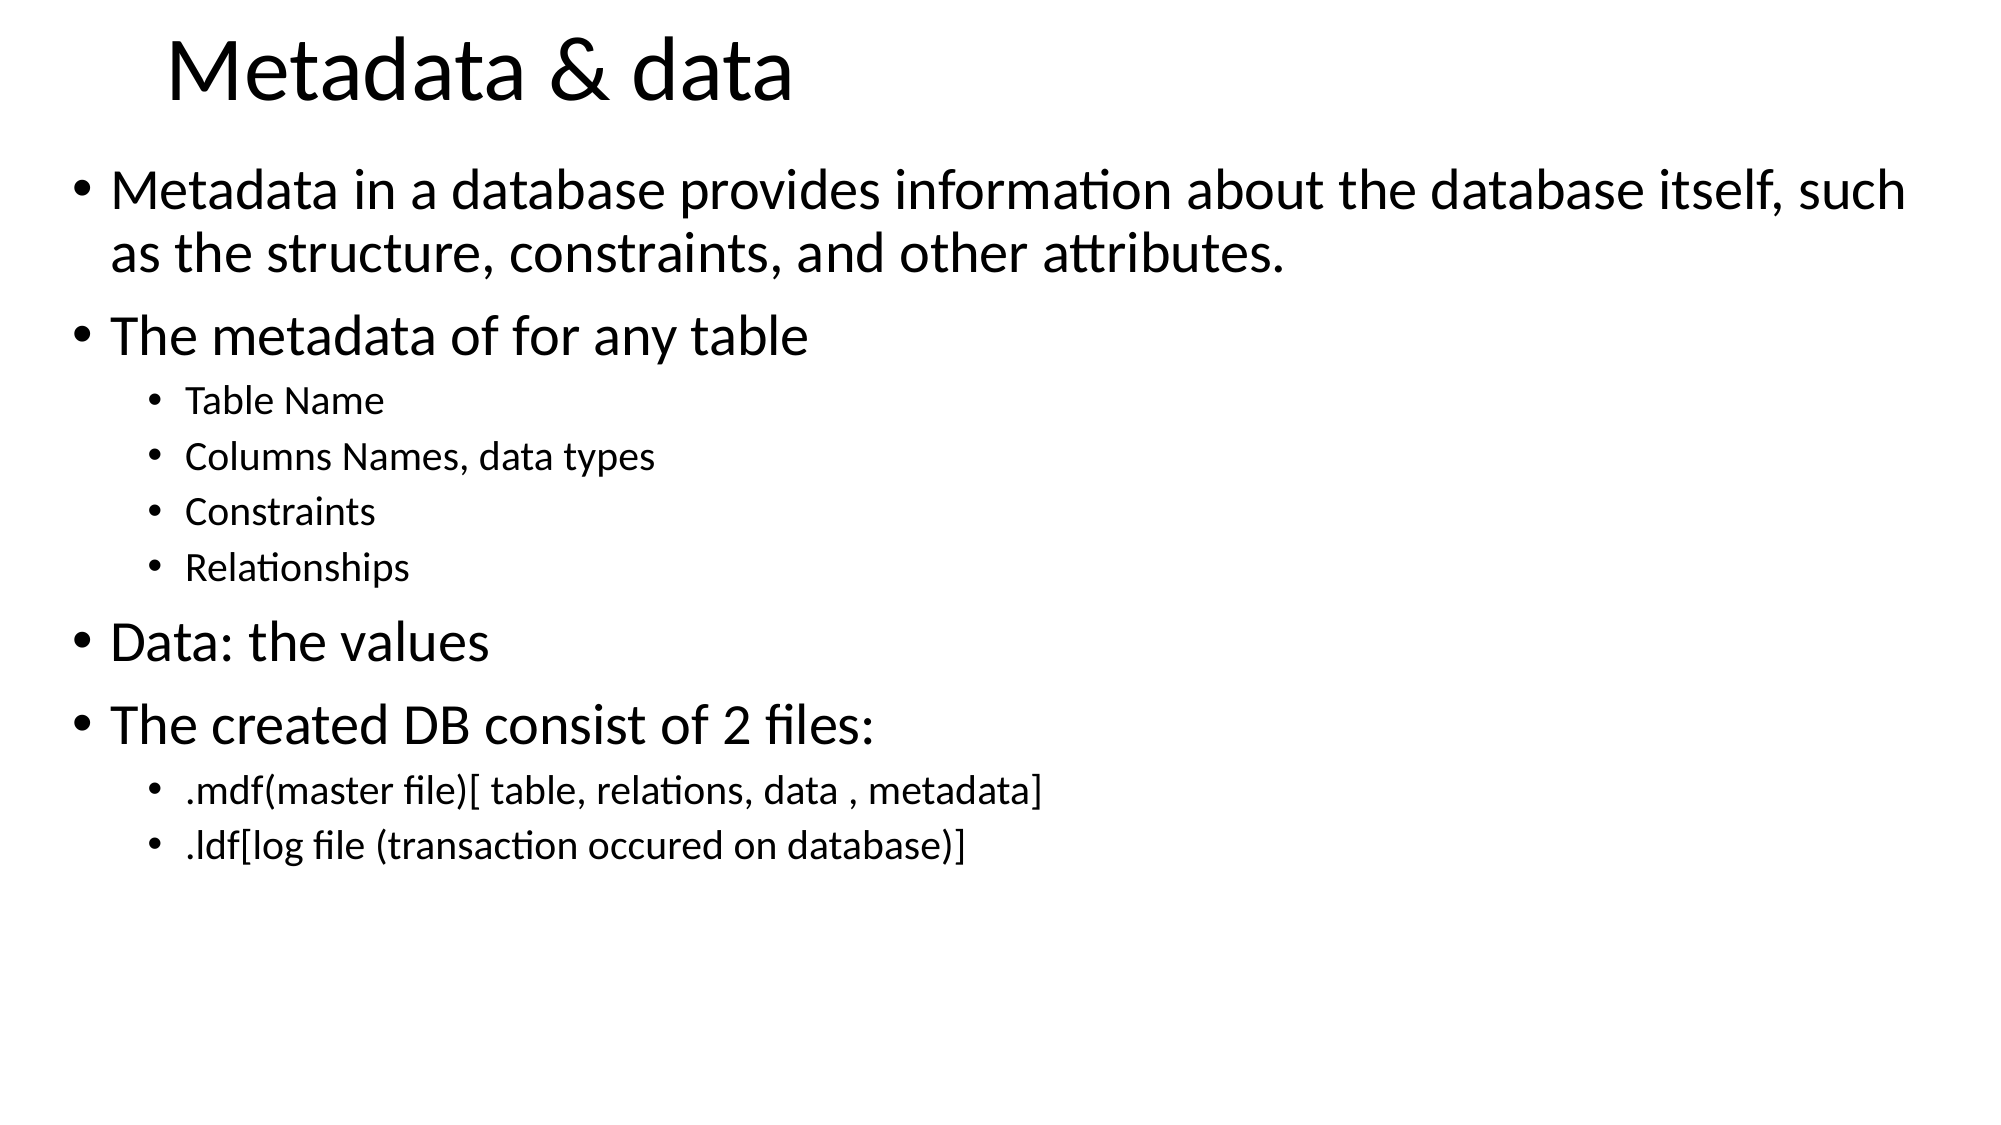

# Metadata & data
Metadata in a database provides information about the database itself, such as the structure, constraints, and other attributes.
The metadata of for any table
Table Name
Columns Names, data types
Constraints
Relationships
Data: the values
The created DB consist of 2 files:
.mdf(master file)[ table, relations, data , metadata]
.ldf[log file (transaction occured on database)]